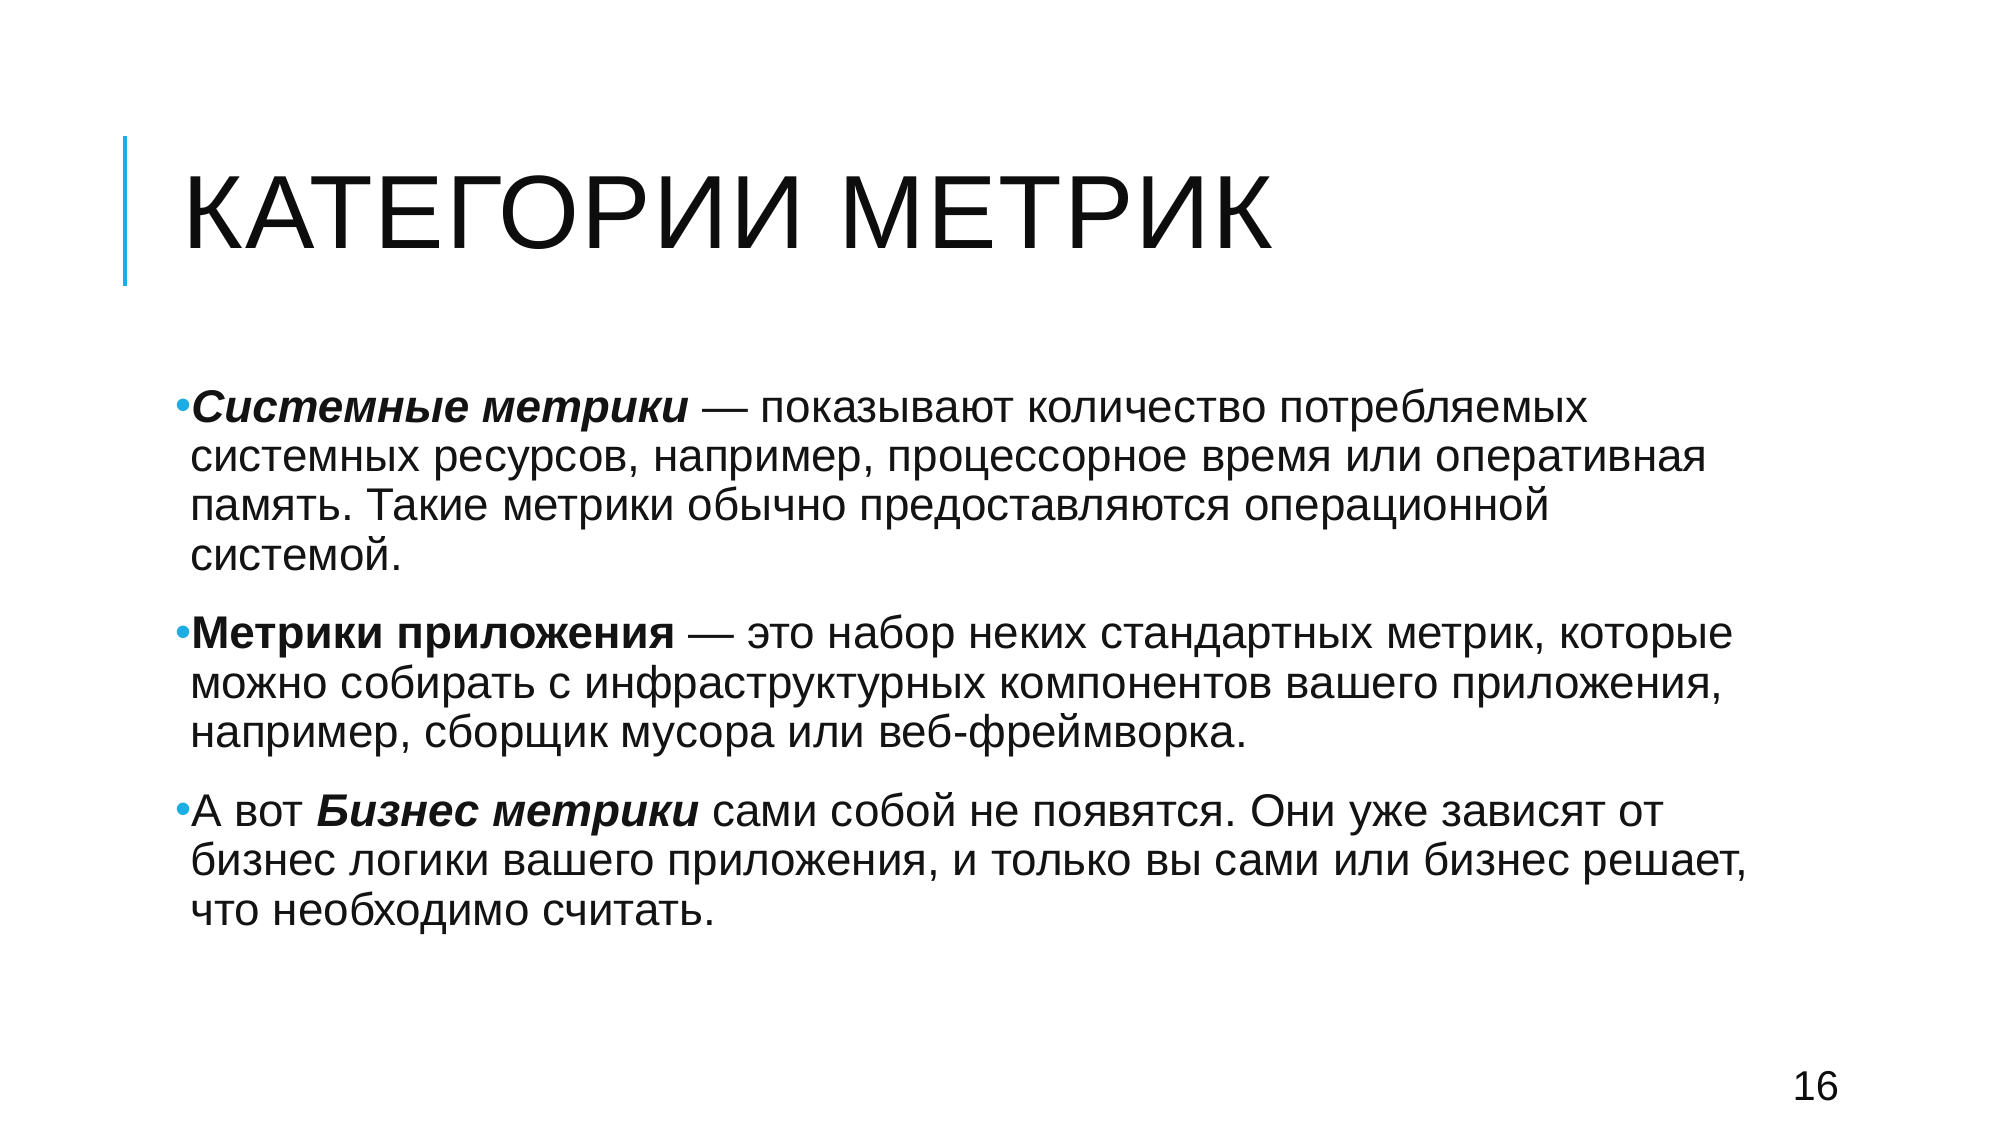

# Категории метрик
Системные метрики — показывают количество потребляемых системных ресурсов, например, процессорное время или оперативная память. Такие метрики обычно предоставляются операционной системой.
Метрики приложения — это набор неких стандартных метрик, которые можно собирать с инфраструктурных компонентов вашего приложения, например, сборщик мусора или веб-фреймворка.
А вот Бизнес метрики сами собой не появятся. Они уже зависят от бизнес логики вашего приложения, и только вы сами или бизнес решает, что необходимо считать.
16